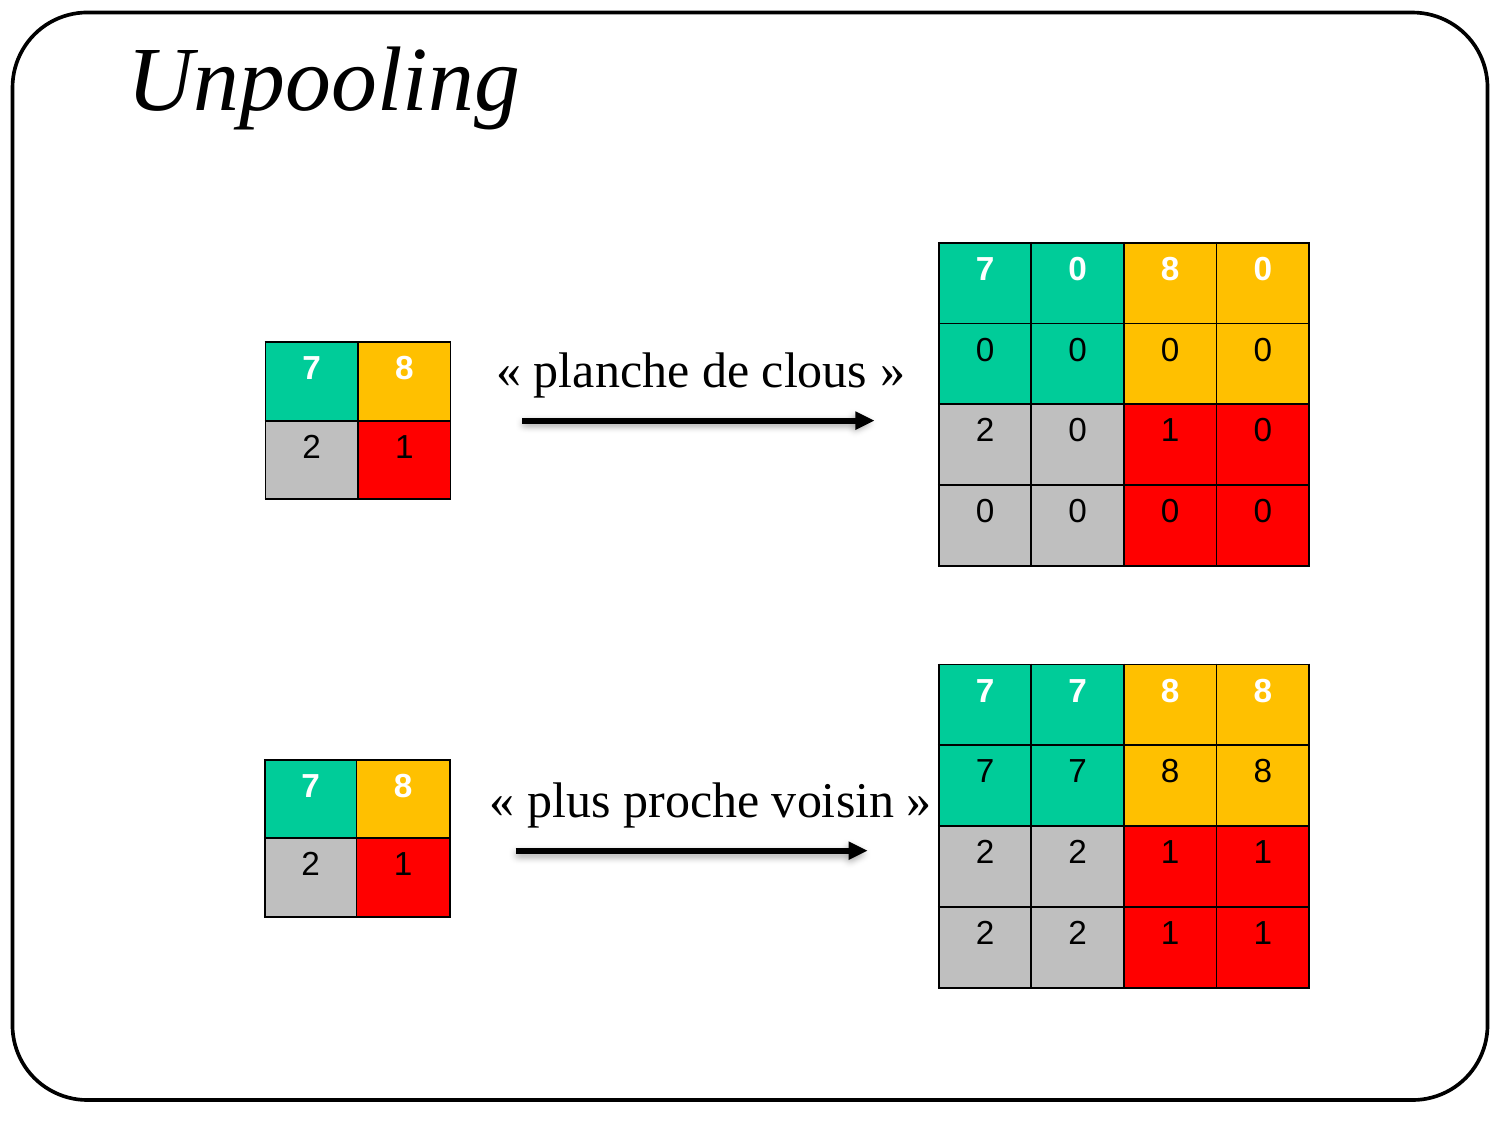

# Unpooling
| 7 | 0 | 8 | 0 |
| --- | --- | --- | --- |
| 0 | 0 | 0 | 0 |
| 2 | 0 | 1 | 0 |
| 0 | 0 | 0 | 0 |
« planche de clous »
| 7 | 8 |
| --- | --- |
| 2 | 1 |
| 7 | 7 | 8 | 8 |
| --- | --- | --- | --- |
| 7 | 7 | 8 | 8 |
| 2 | 2 | 1 | 1 |
| 2 | 2 | 1 | 1 |
| 7 | 8 |
| --- | --- |
| 2 | 1 |
« plus proche voisin »